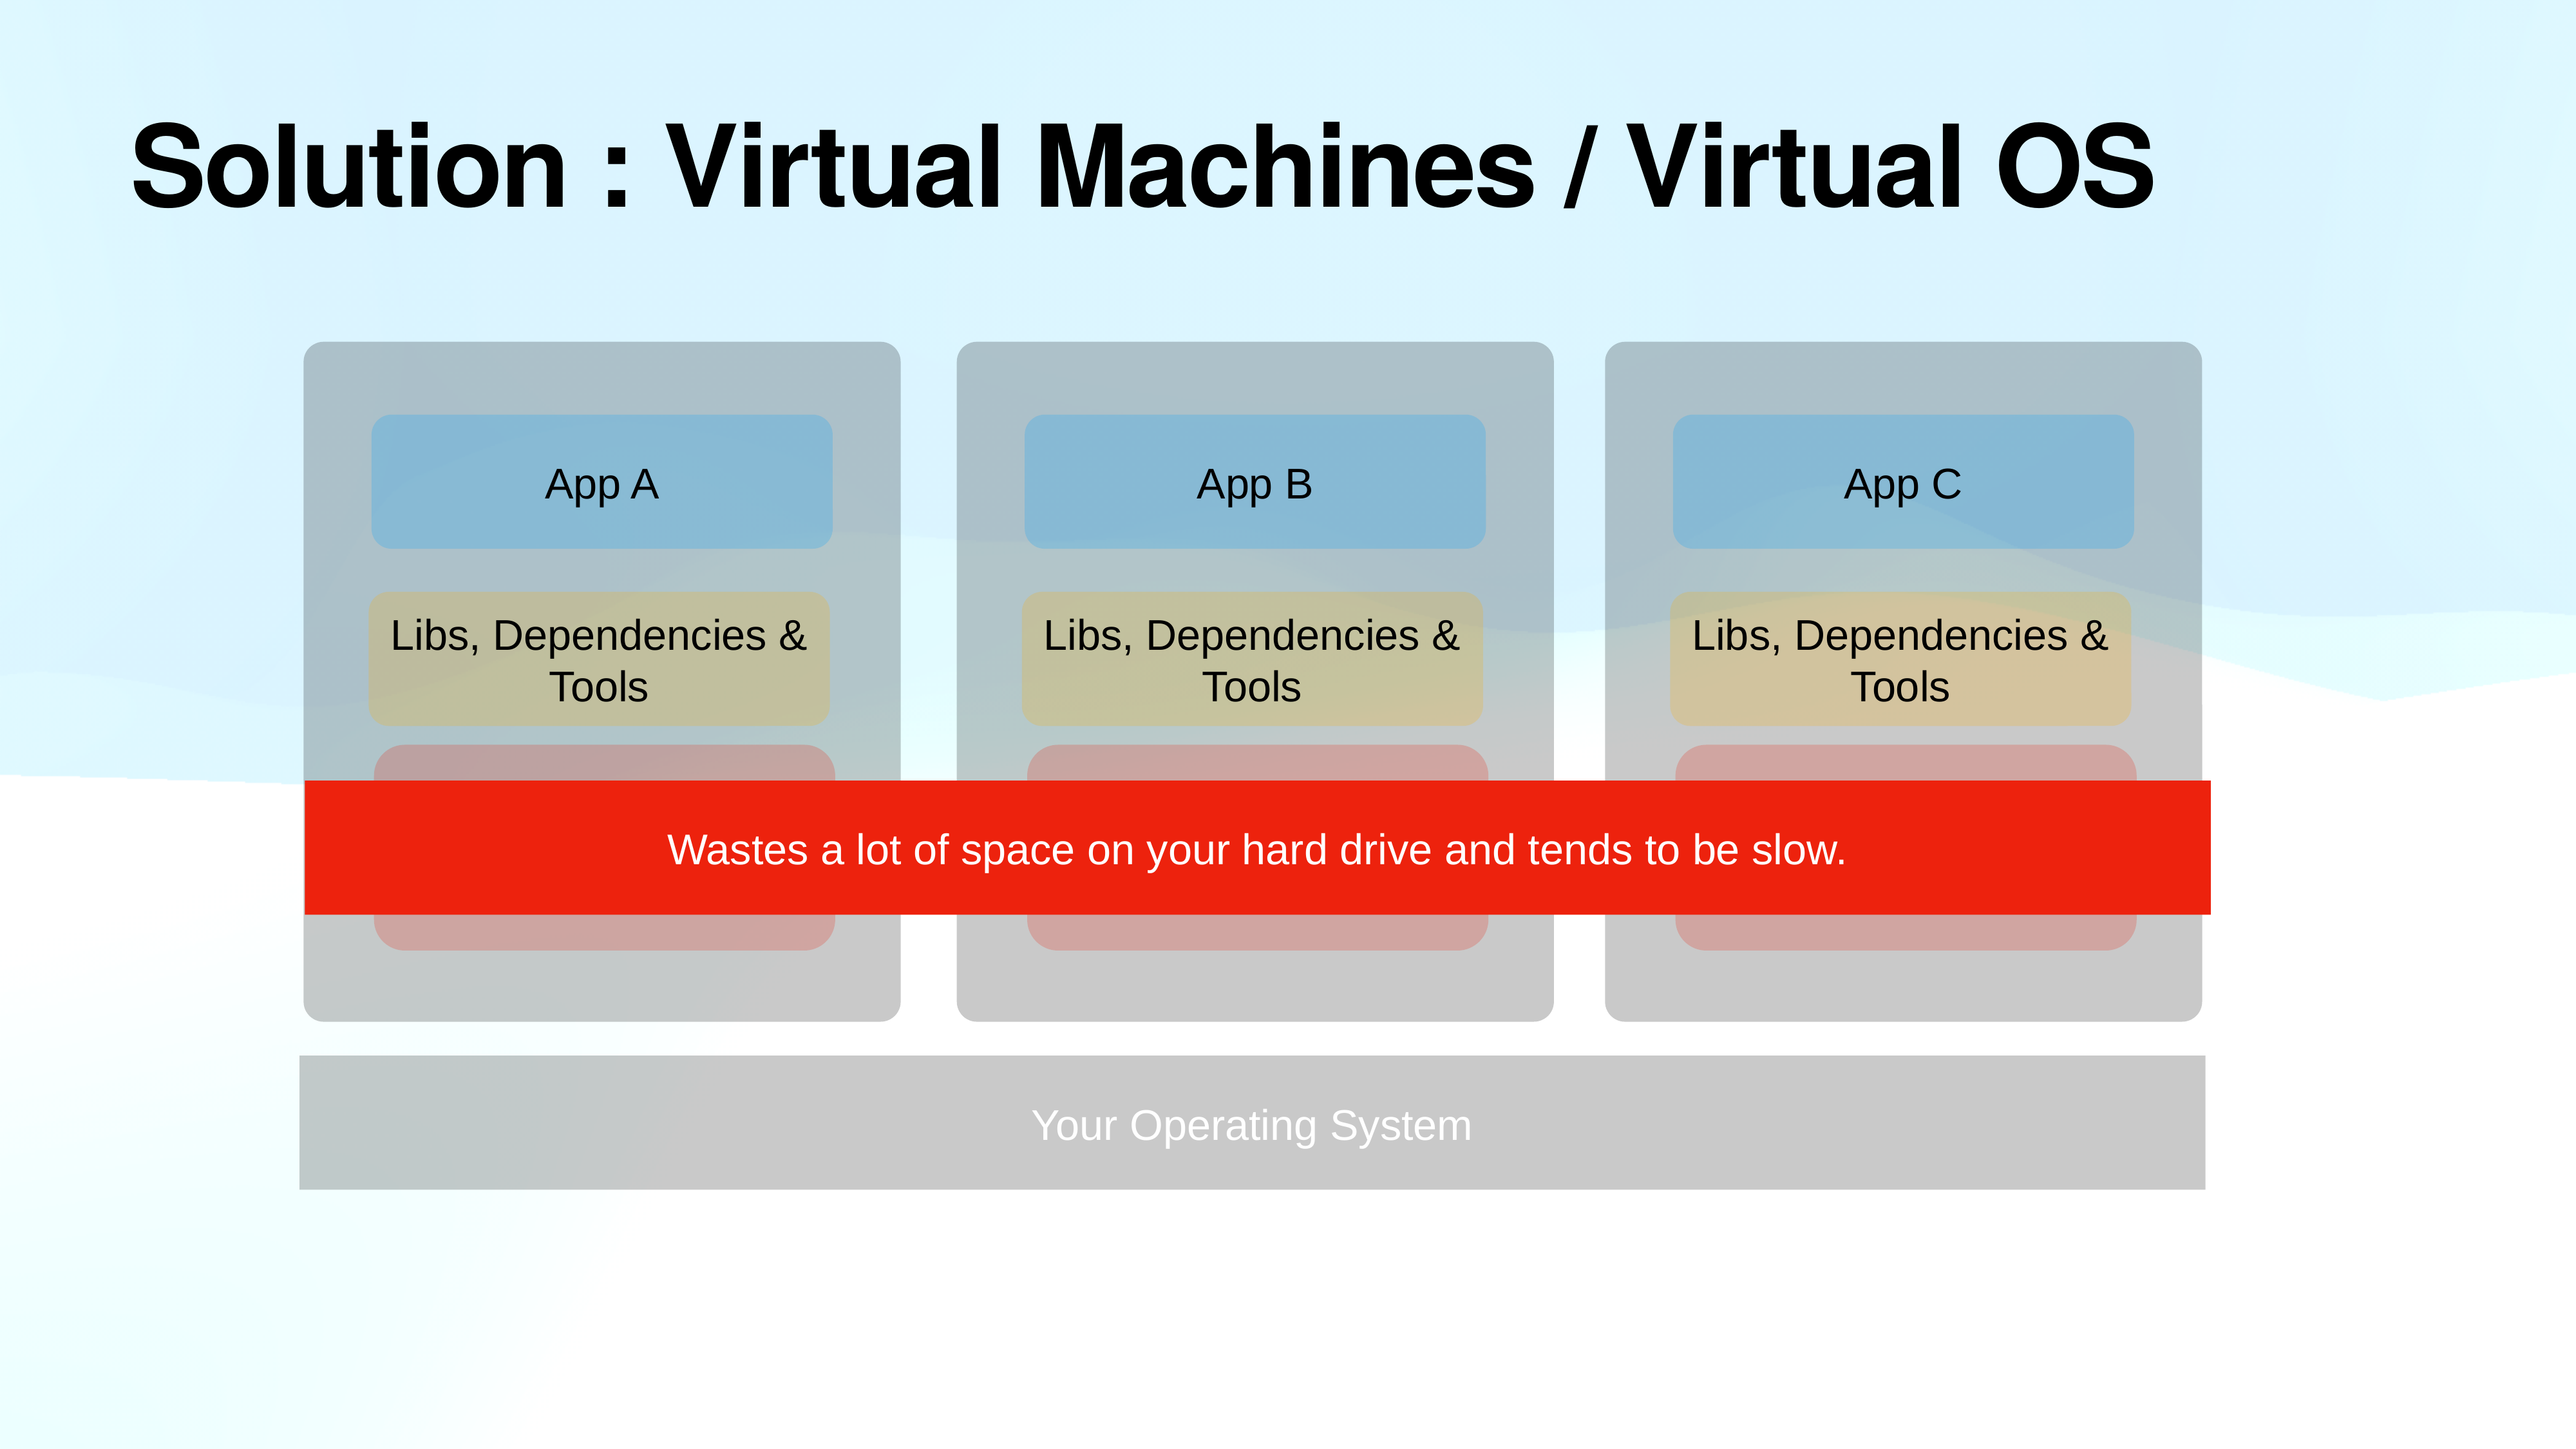

# Solution : Virtual Machines / Virtual OS

App A
App B
App C
Libs, Dependencies & Tools
Libs, Dependencies & Tools
Libs, Dependencies & Tools
Virtual OS
(e.g. Linux)
Virtual OS
(e.g. Linux)
Virtual OS
(e.g. Linux)
Wastes a lot of space on your hard drive and tends to be slow.
Your Operating System